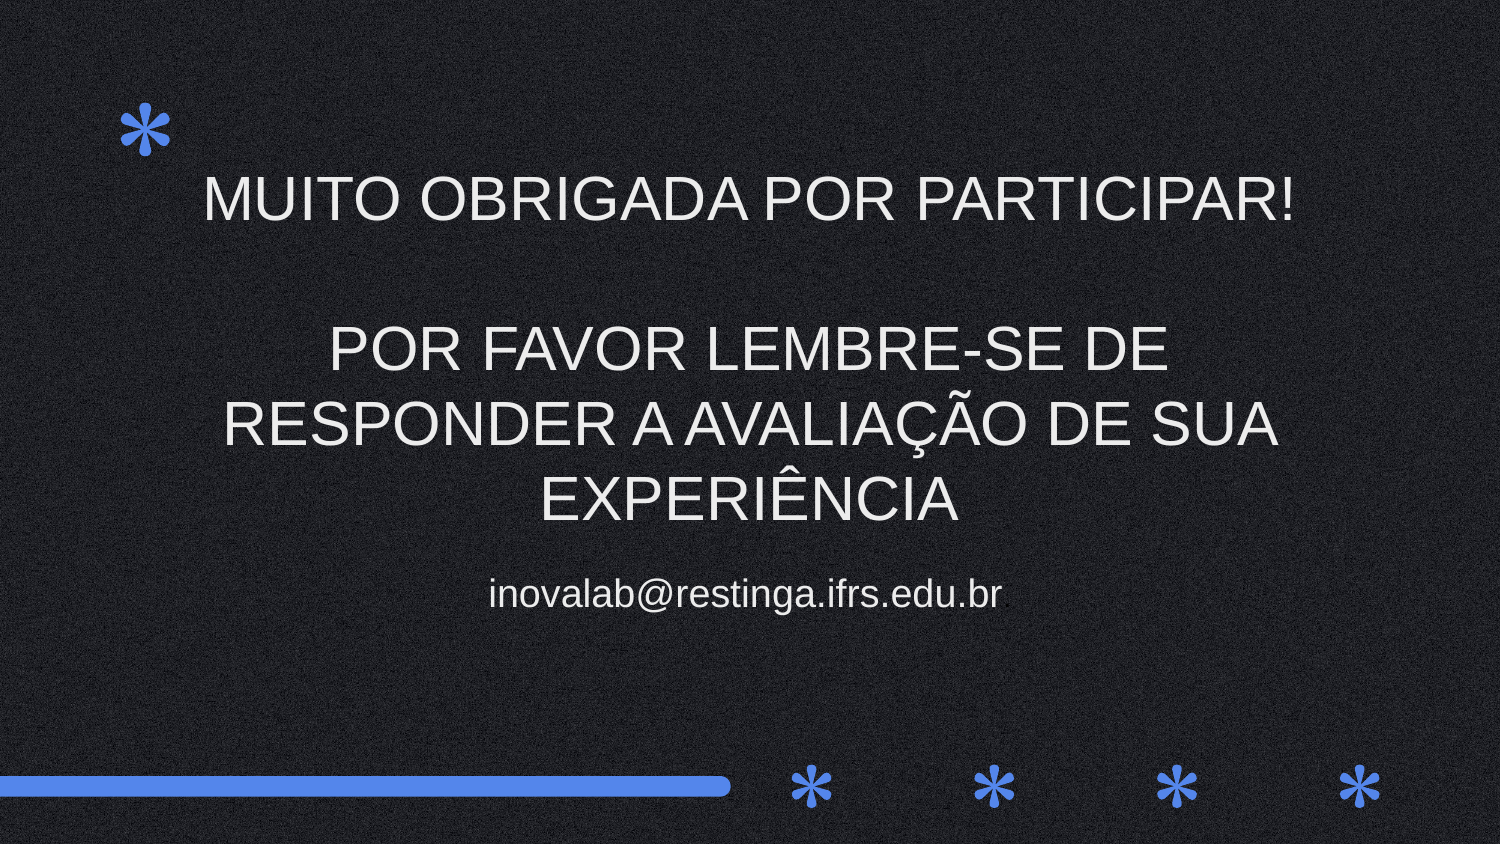

MUITO OBRIGADA POR PARTICIPAR!

POR FAVOR LEMBRE-SE DE RESPONDER A AVALIAÇÃO DE SUA EXPERIÊNCIA

inovalab@restinga.ifrs.edu.br.